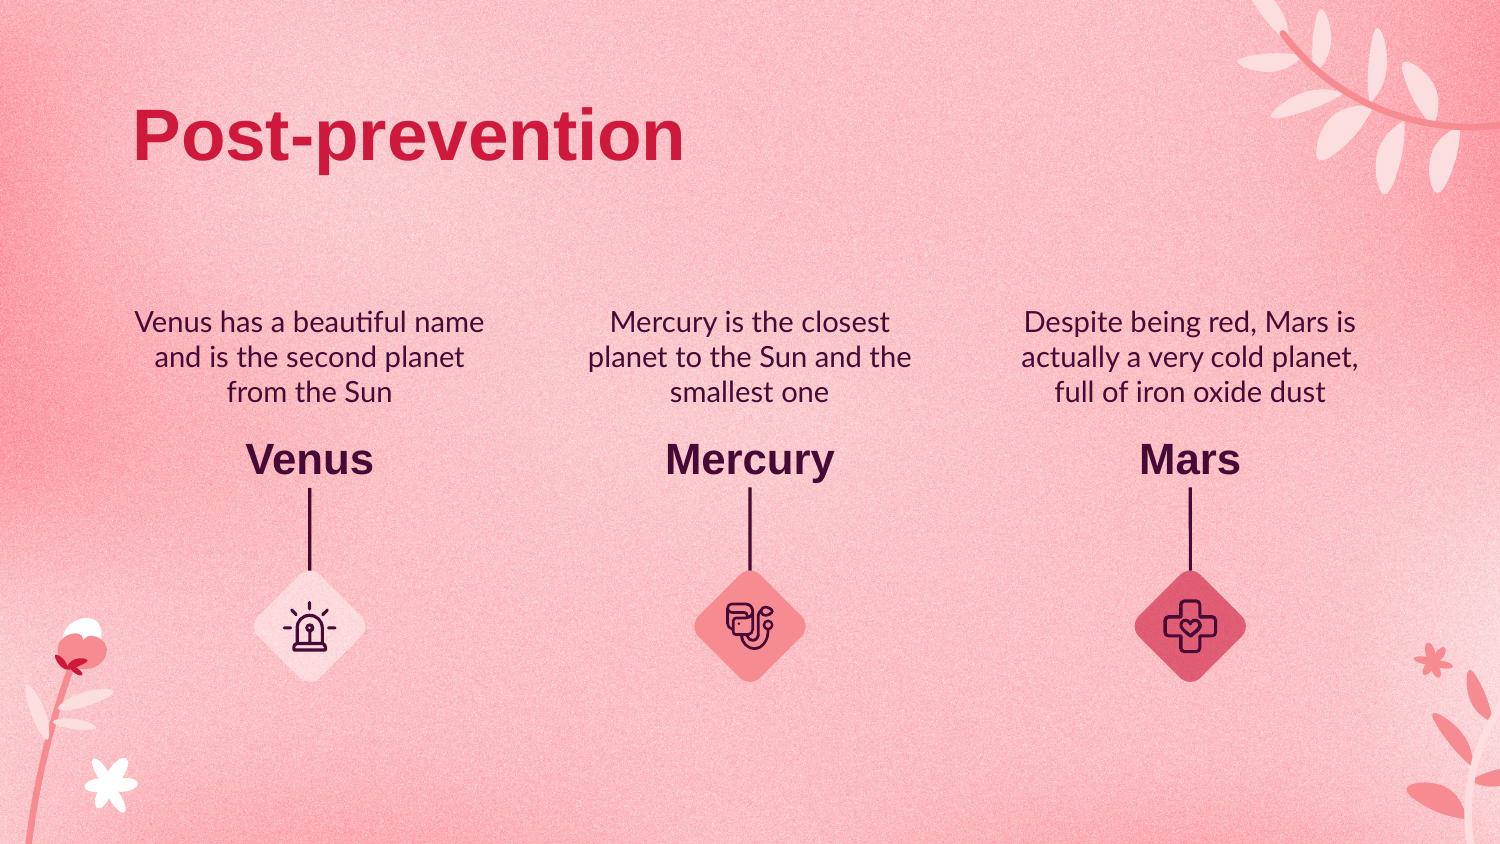

# Post-prevention
Venus has a beautiful name and is the second planet from the Sun
Mercury is the closest planet to the Sun and the smallest one
Despite being red, Mars is actually a very cold planet, full of iron oxide dust
Venus
Mercury
Mars